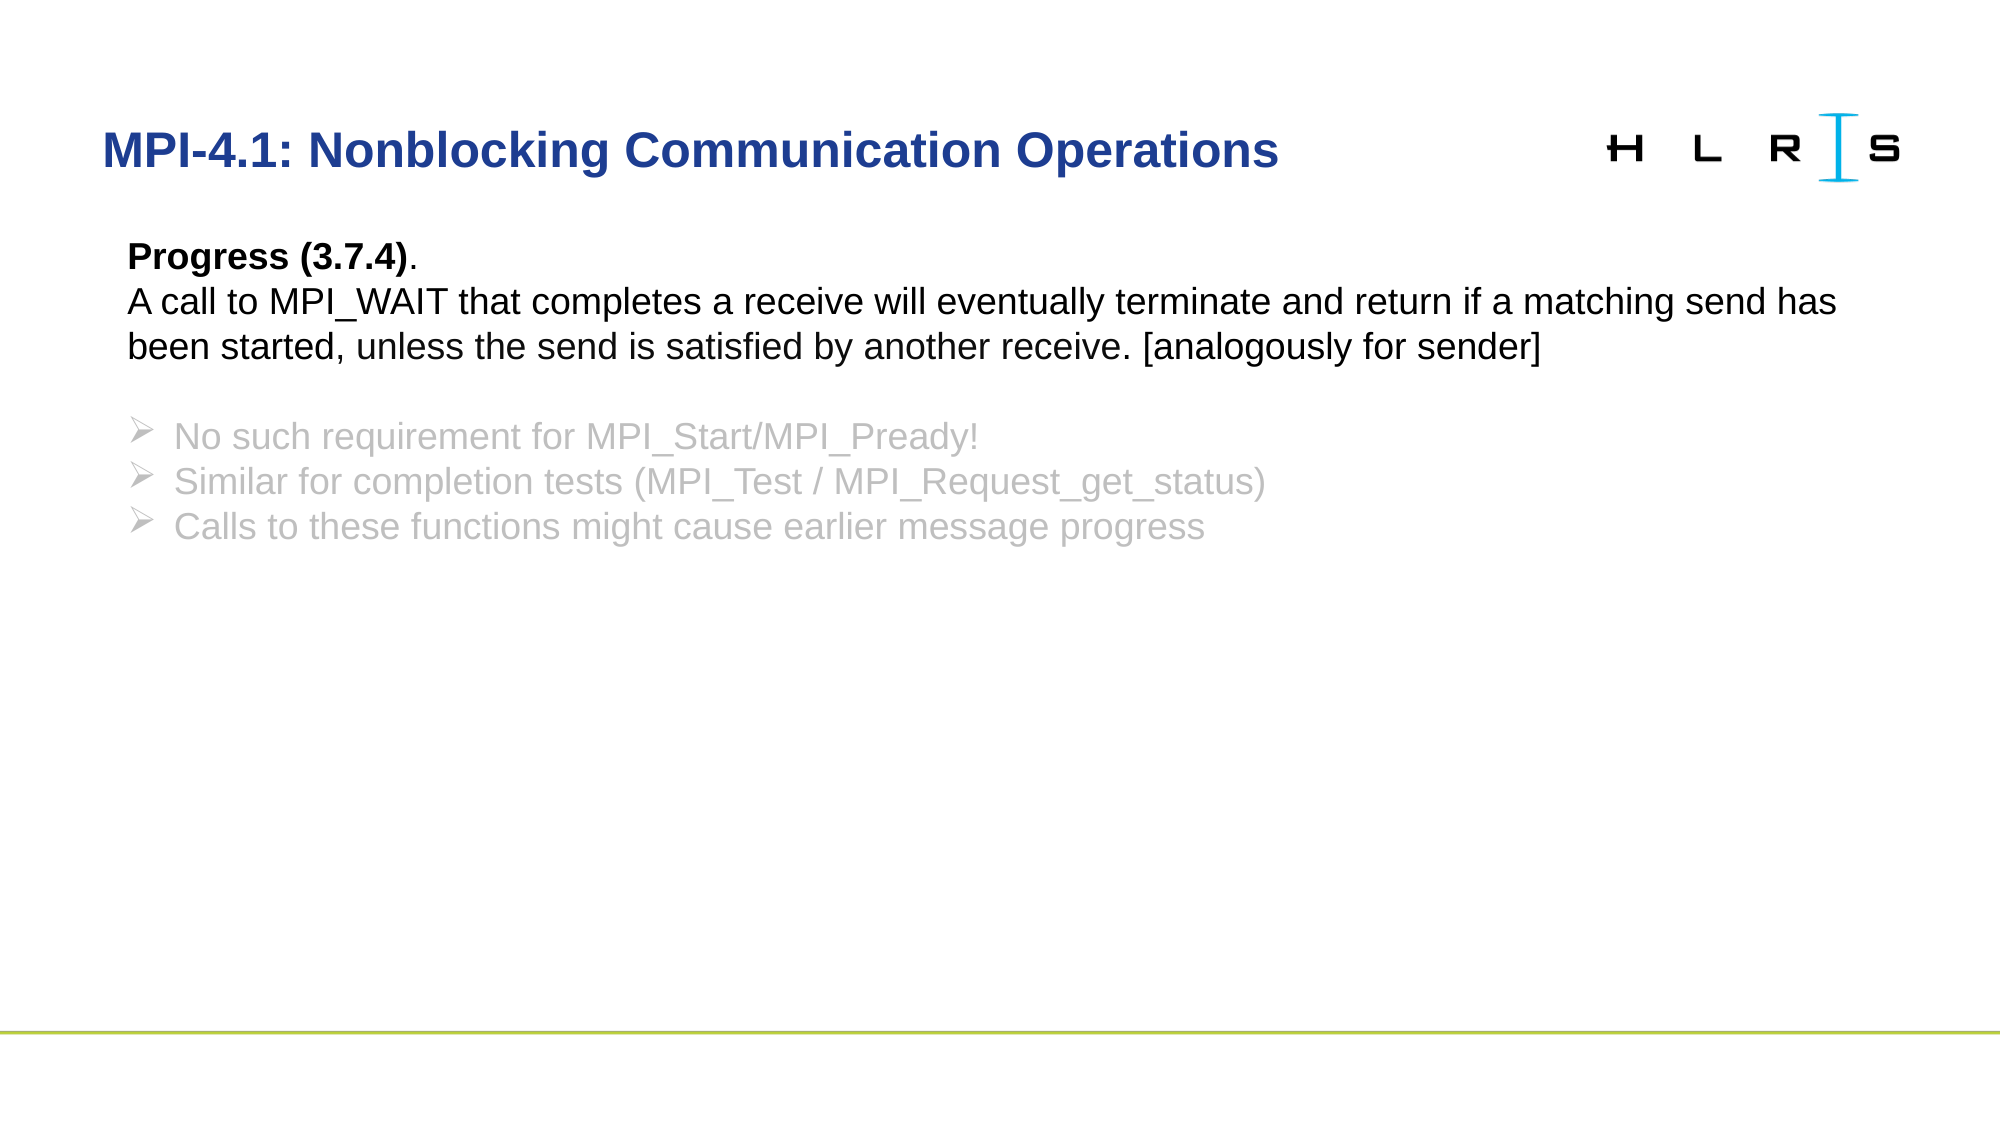

# MPI-4.1: Nonblocking Communication Operations
Progress (3.7.4).
A call to MPI_WAIT that completes a receive will eventually terminate and return if a matching send has been started, unless the send is satisfied by another receive. [analogously for sender]

No such requirement for MPI_Start/MPI_Pready!
Similar for completion tests (MPI_Test / MPI_Request_get_status)
Calls to these functions might cause earlier message progress